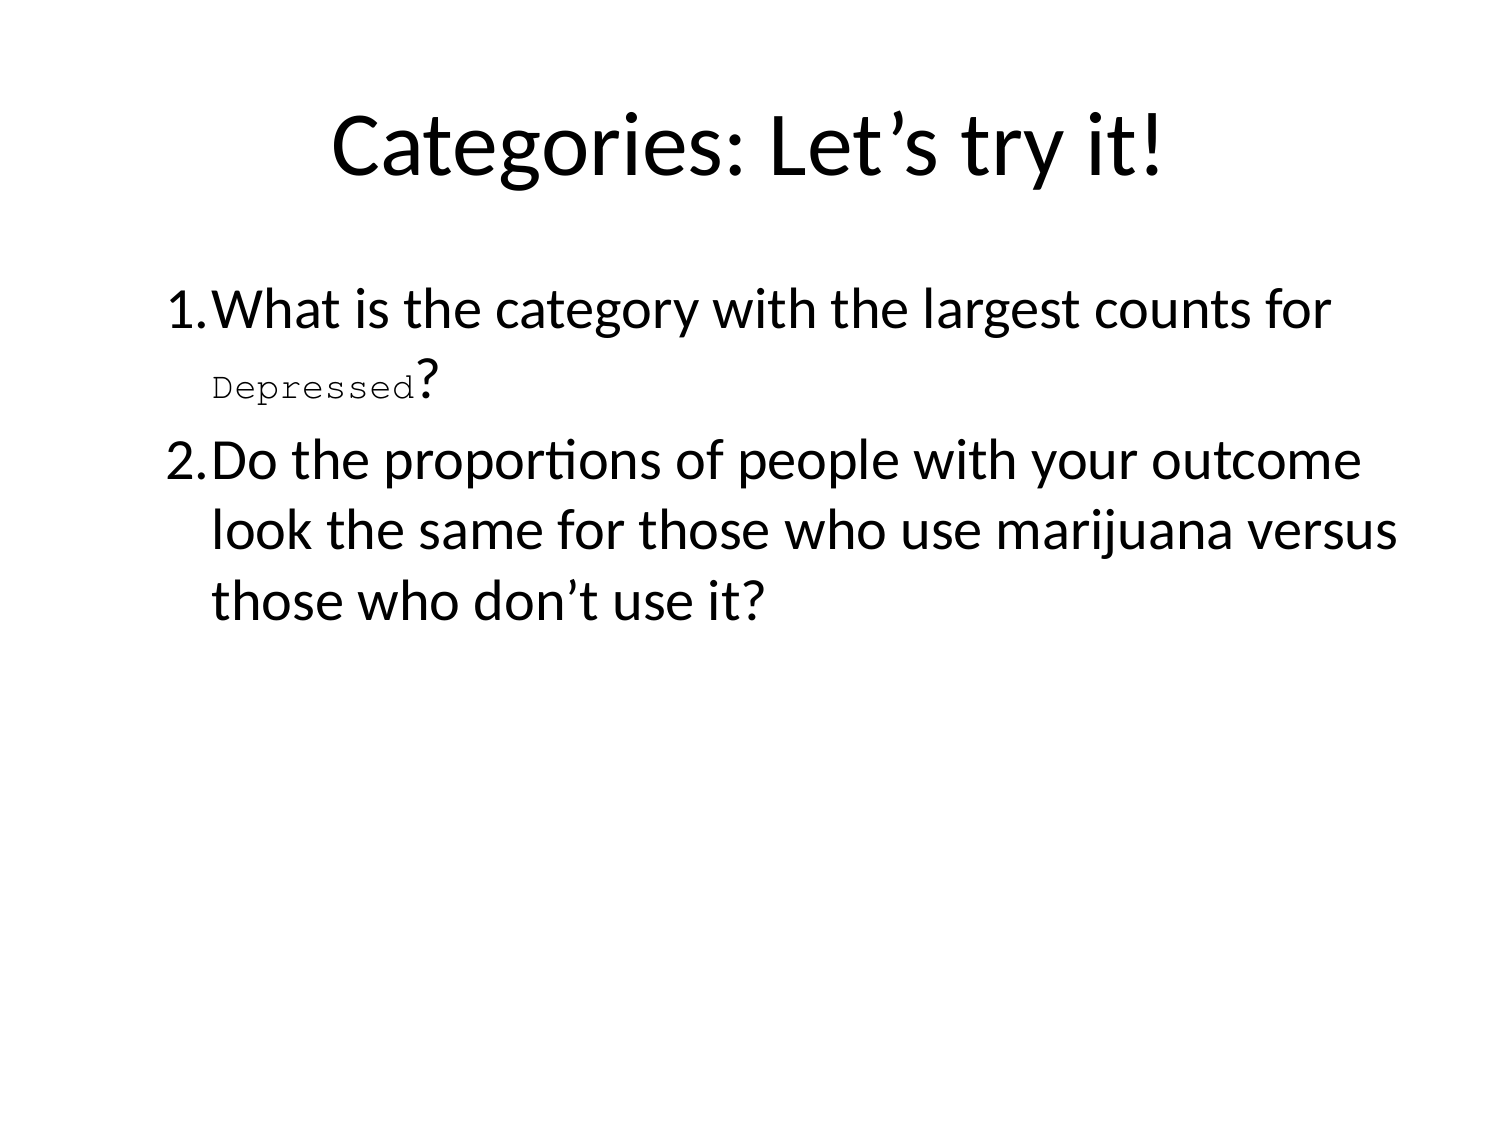

# Categories: Let’s try it!
What is the category with the largest counts for Depressed?
Do the proportions of people with your outcome look the same for those who use marijuana versus those who don’t use it?